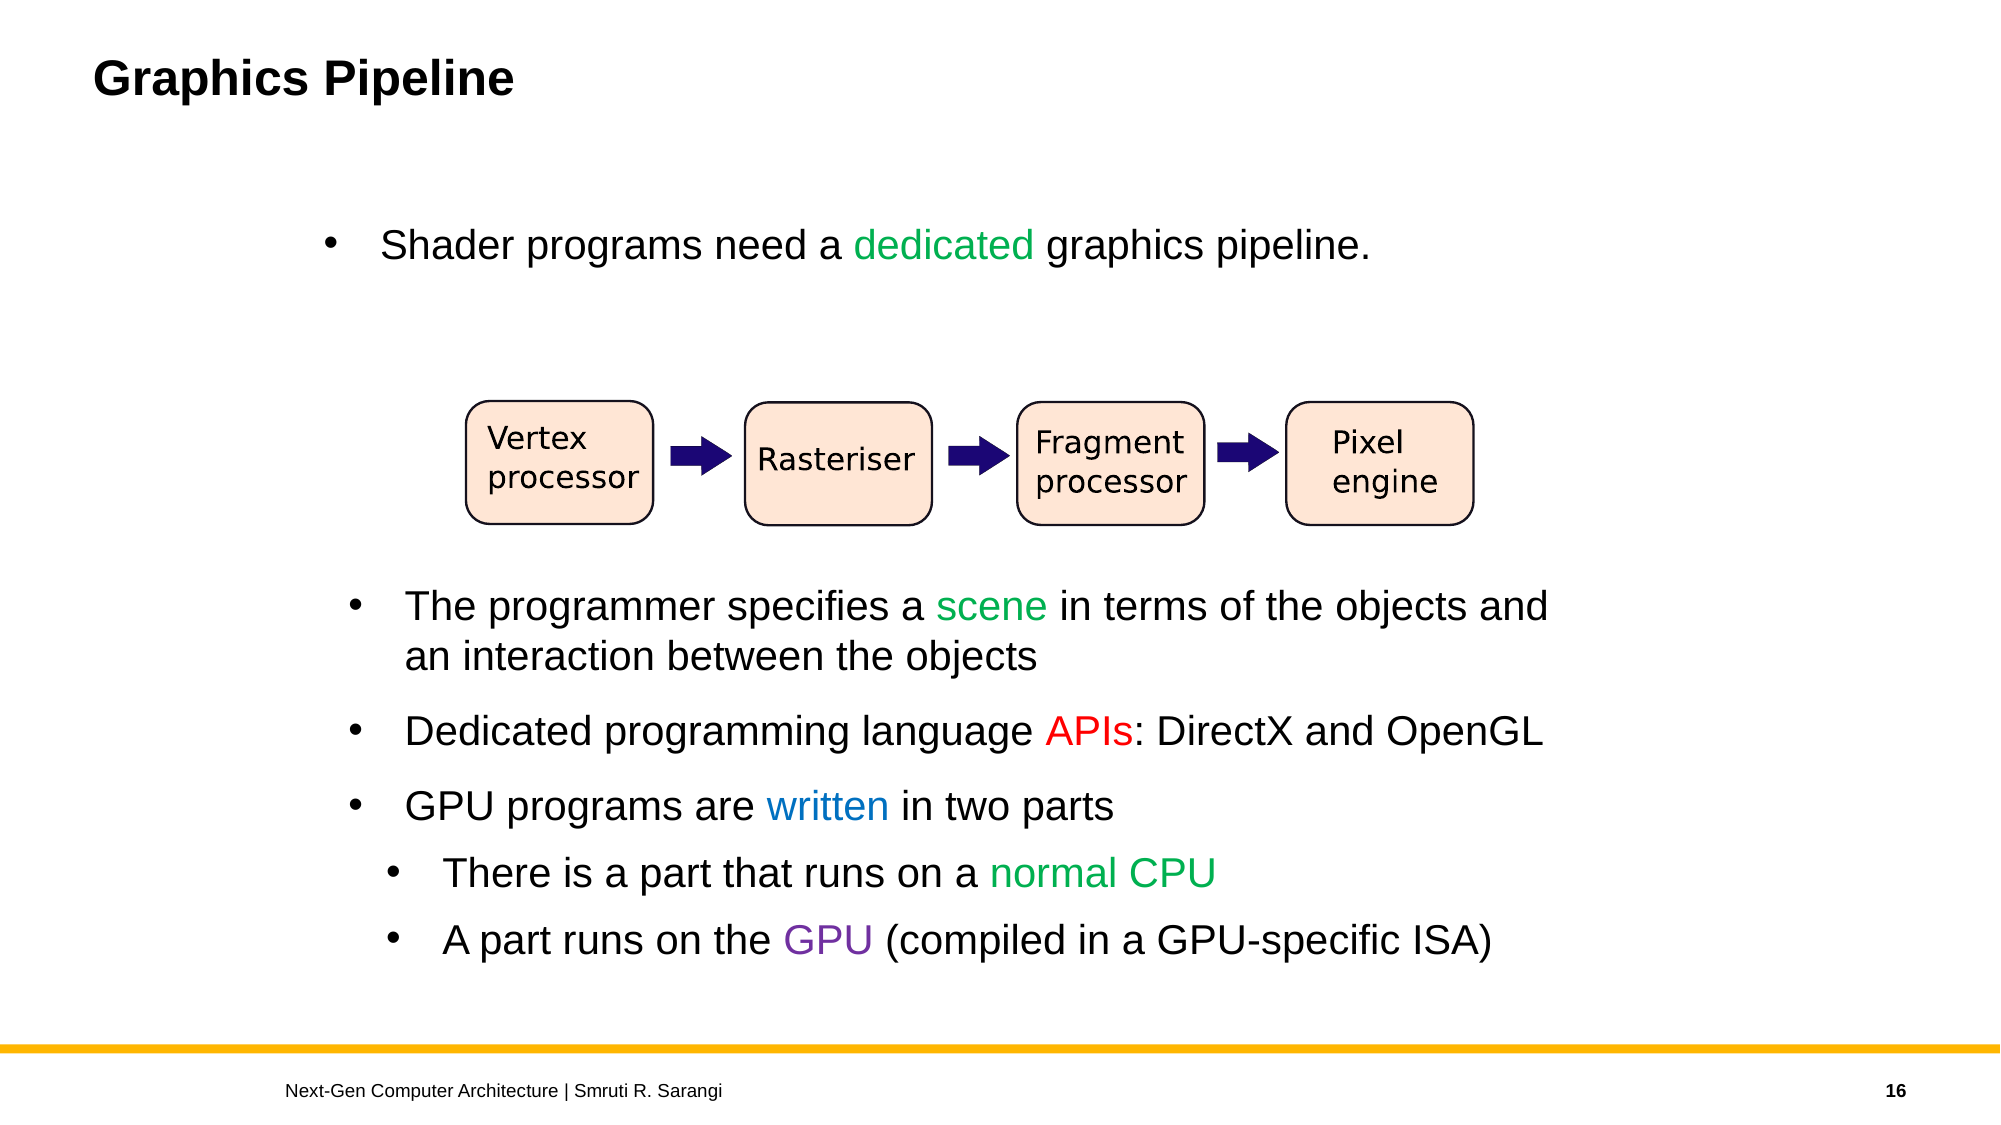

# Graphics Pipeline
Shader programs need a dedicated graphics pipeline.

The programmer specifies a scene in terms of the objects and an interaction between the objects
Dedicated programming language APIs: DirectX and OpenGL
GPU programs are written in two parts
There is a part that runs on a normal CPU
A part runs on the GPU (compiled in a GPU-specific ISA)

16
Next-Gen Computer Architecture | Smruti R. Sarangi